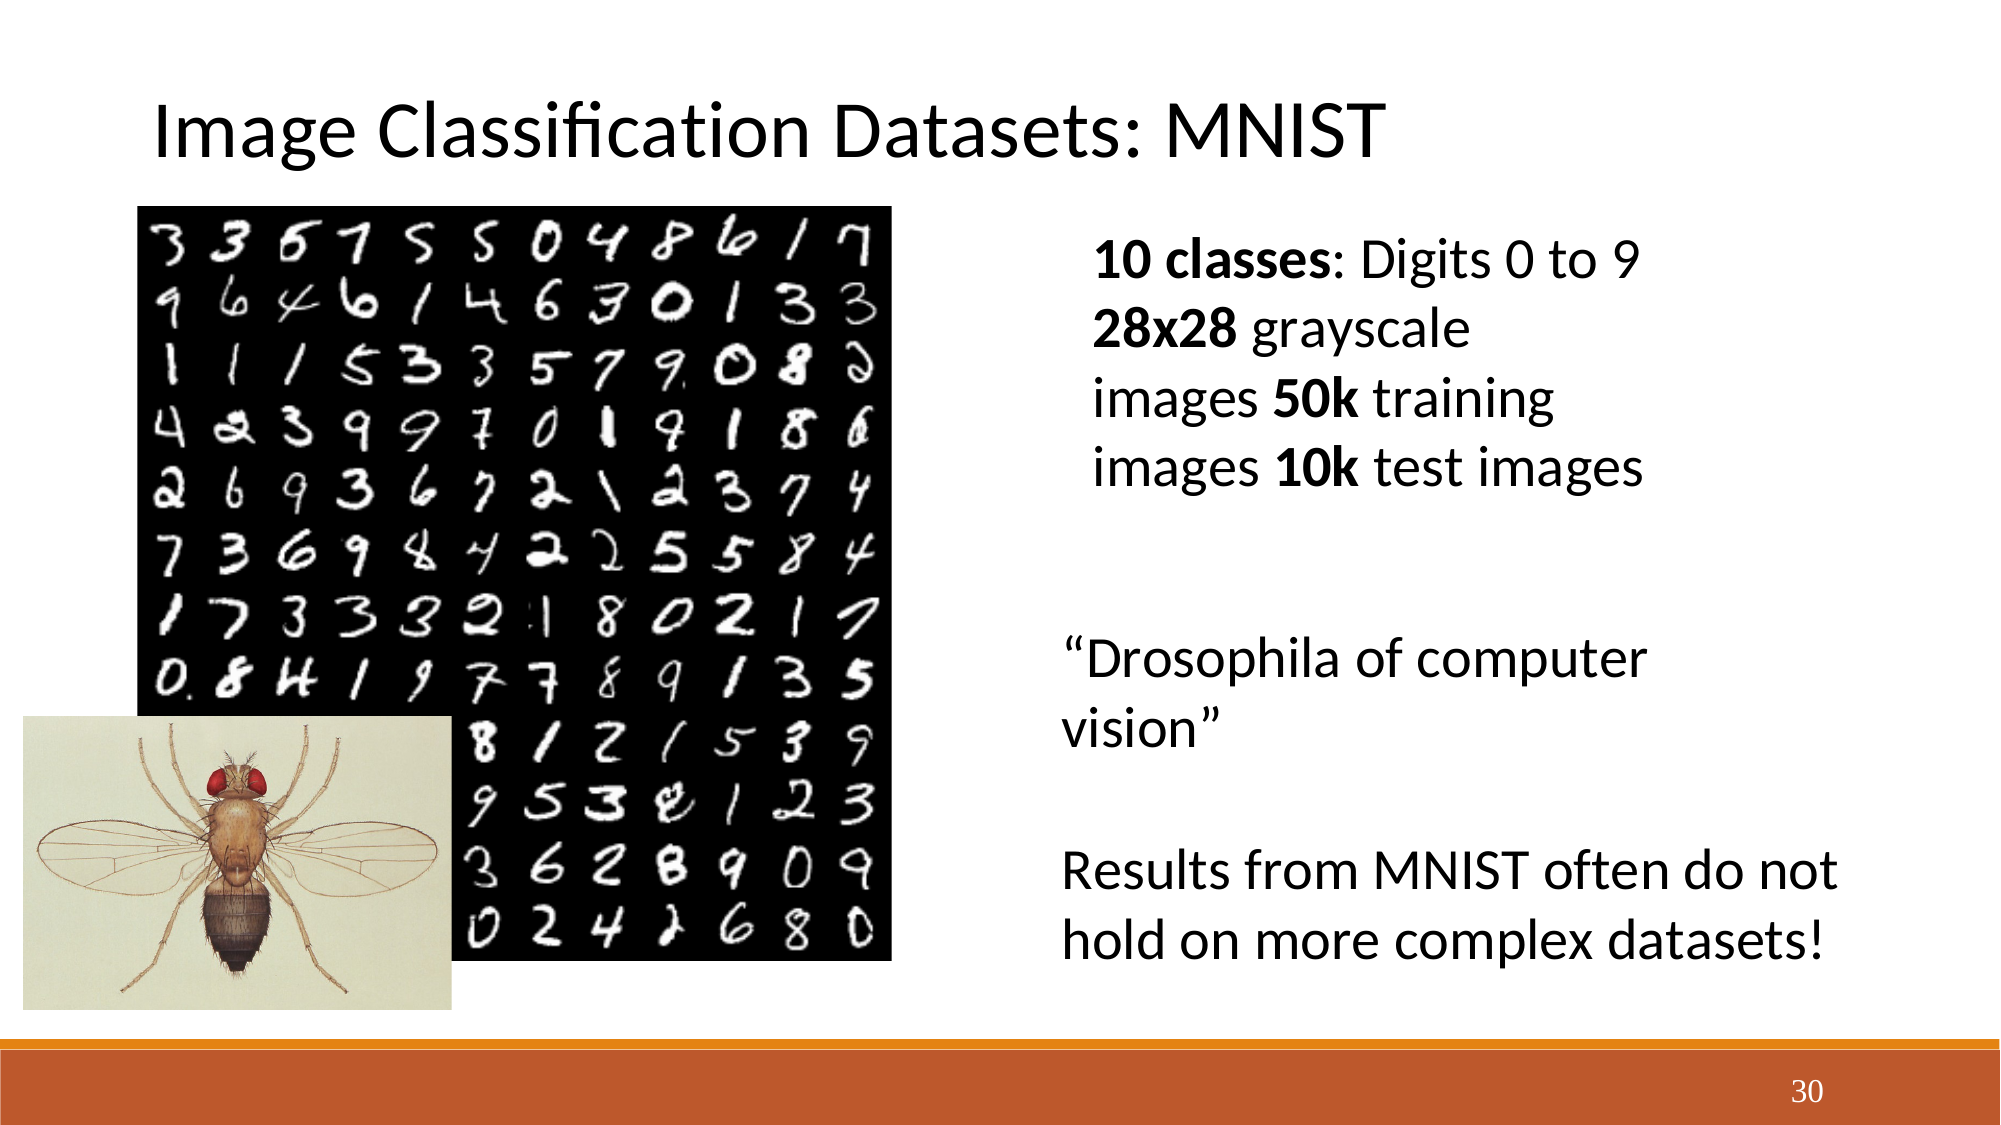

Image Classification Datasets: MNIST

10 classes: Digits 0 to 9 28x28 grayscale images 50k training images 10k test images

“Drosophila of computer vision”

Results from MNIST often do not hold on more complex datasets!

30